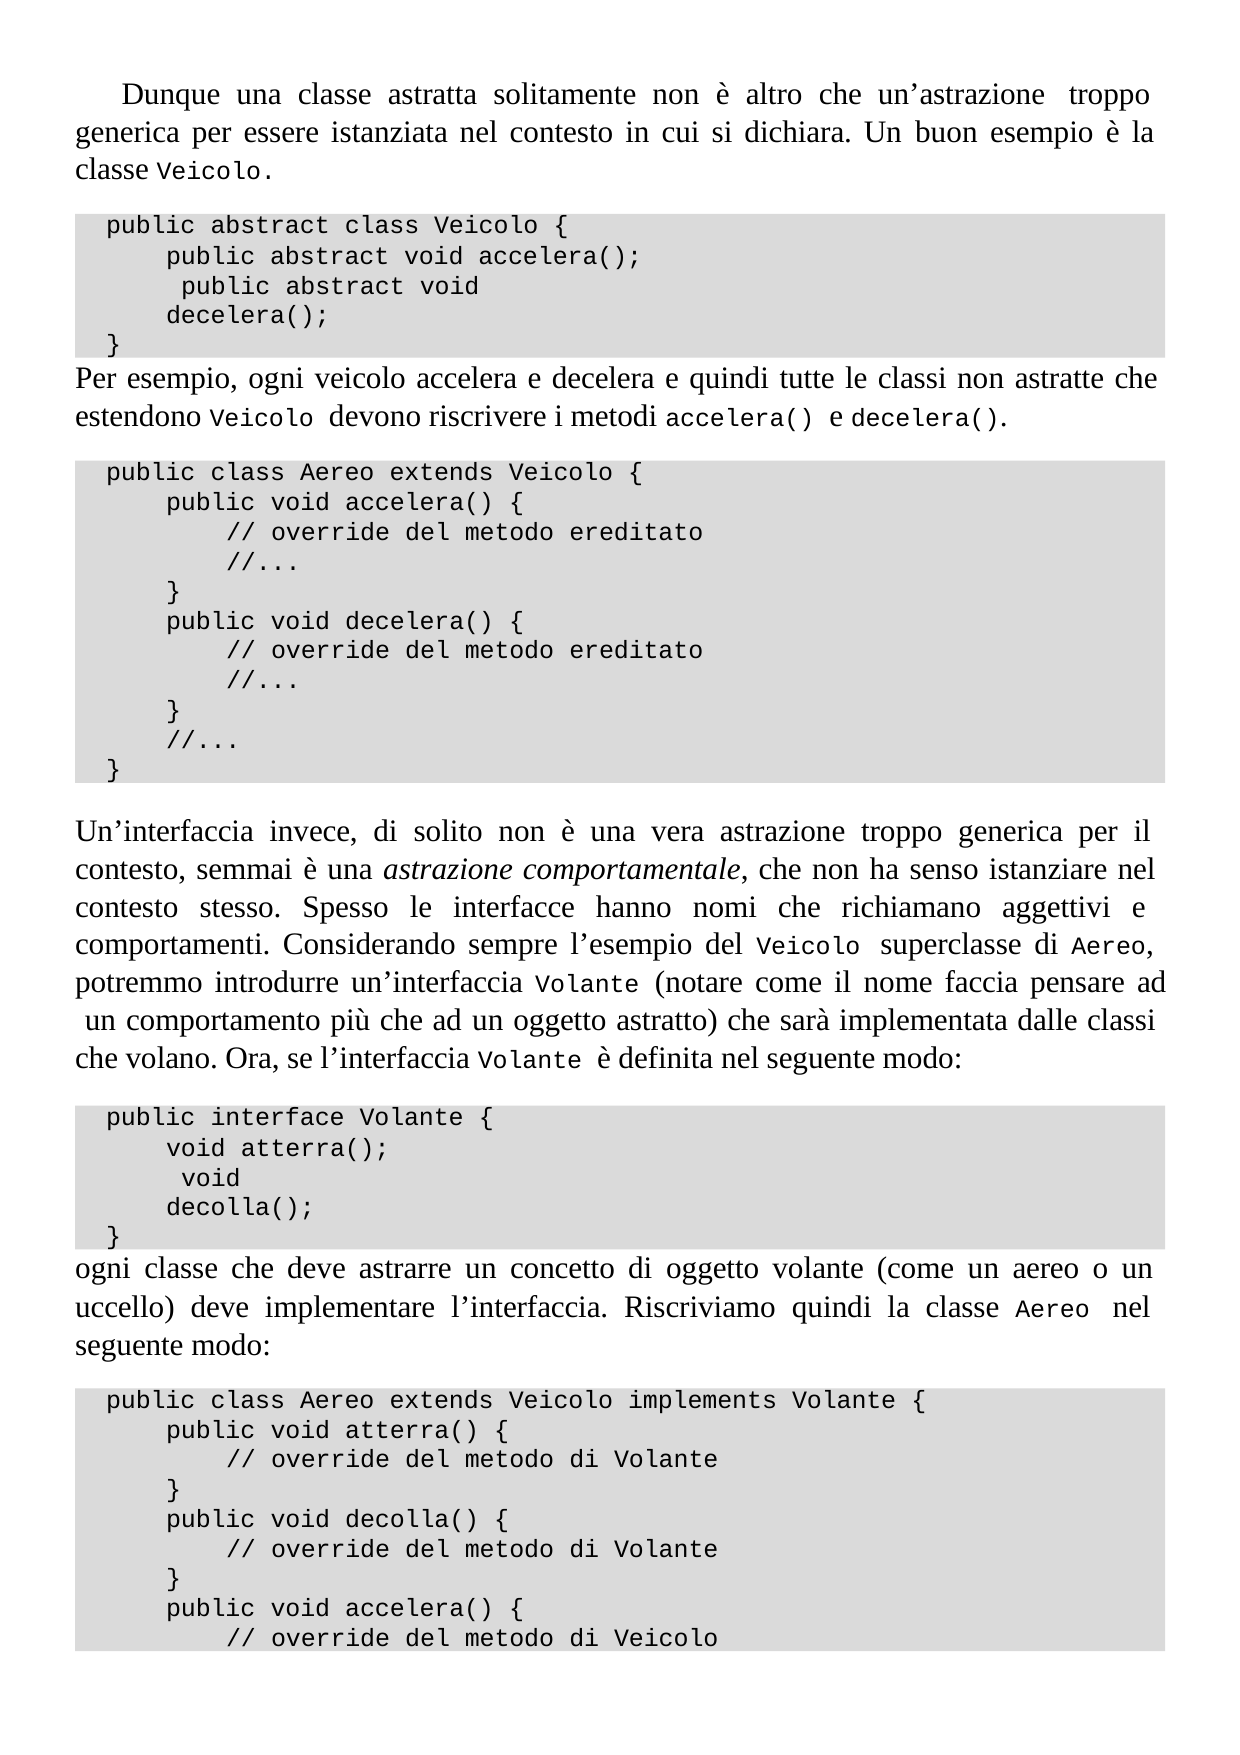

Dunque una classe astratta solitamente non è altro che un’astrazione troppo  generica per essere istanziata nel contesto in cui si dichiara. Un buon esempio è la  classe Veicolo.
public abstract class Veicolo {
public abstract void accelera();  public abstract void decelera();
}
Per esempio, ogni veicolo accelera e decelera e quindi tutte le classi non astratte che  estendono Veicolo devono riscrivere i metodi accelera() e decelera().
public class Aereo extends Veicolo {
public void accelera() {
// override del metodo ereditato
//...
}
public void decelera() {
// override del metodo ereditato
//...
}
//...
}
Un’interfaccia invece, di solito non è una vera astrazione troppo generica per il  contesto, semmai è una astrazione comportamentale, che non ha senso istanziare nel  contesto stesso. Spesso le interfacce hanno nomi che richiamano aggettivi e  comportamenti. Considerando sempre l’esempio del Veicolo superclasse di Aereo,  potremmo introdurre un’interfaccia Volante (notare come il nome faccia pensare ad  un comportamento più che ad un oggetto astratto) che sarà implementata dalle classi  che volano. Ora, se l’interfaccia Volante è definita nel seguente modo:
public interface Volante {
void atterra();  void decolla();
}
ogni classe che deve astrarre un concetto di oggetto volante (come un aereo o un  uccello) deve implementare l’interfaccia. Riscriviamo quindi la classe Aereo nel  seguente modo:
public class Aereo extends Veicolo implements Volante {
public void atterra() {
// override del metodo di Volante
}
public void decolla() {
// override del metodo di Volante
}
public void accelera() {
// override del metodo di Veicolo